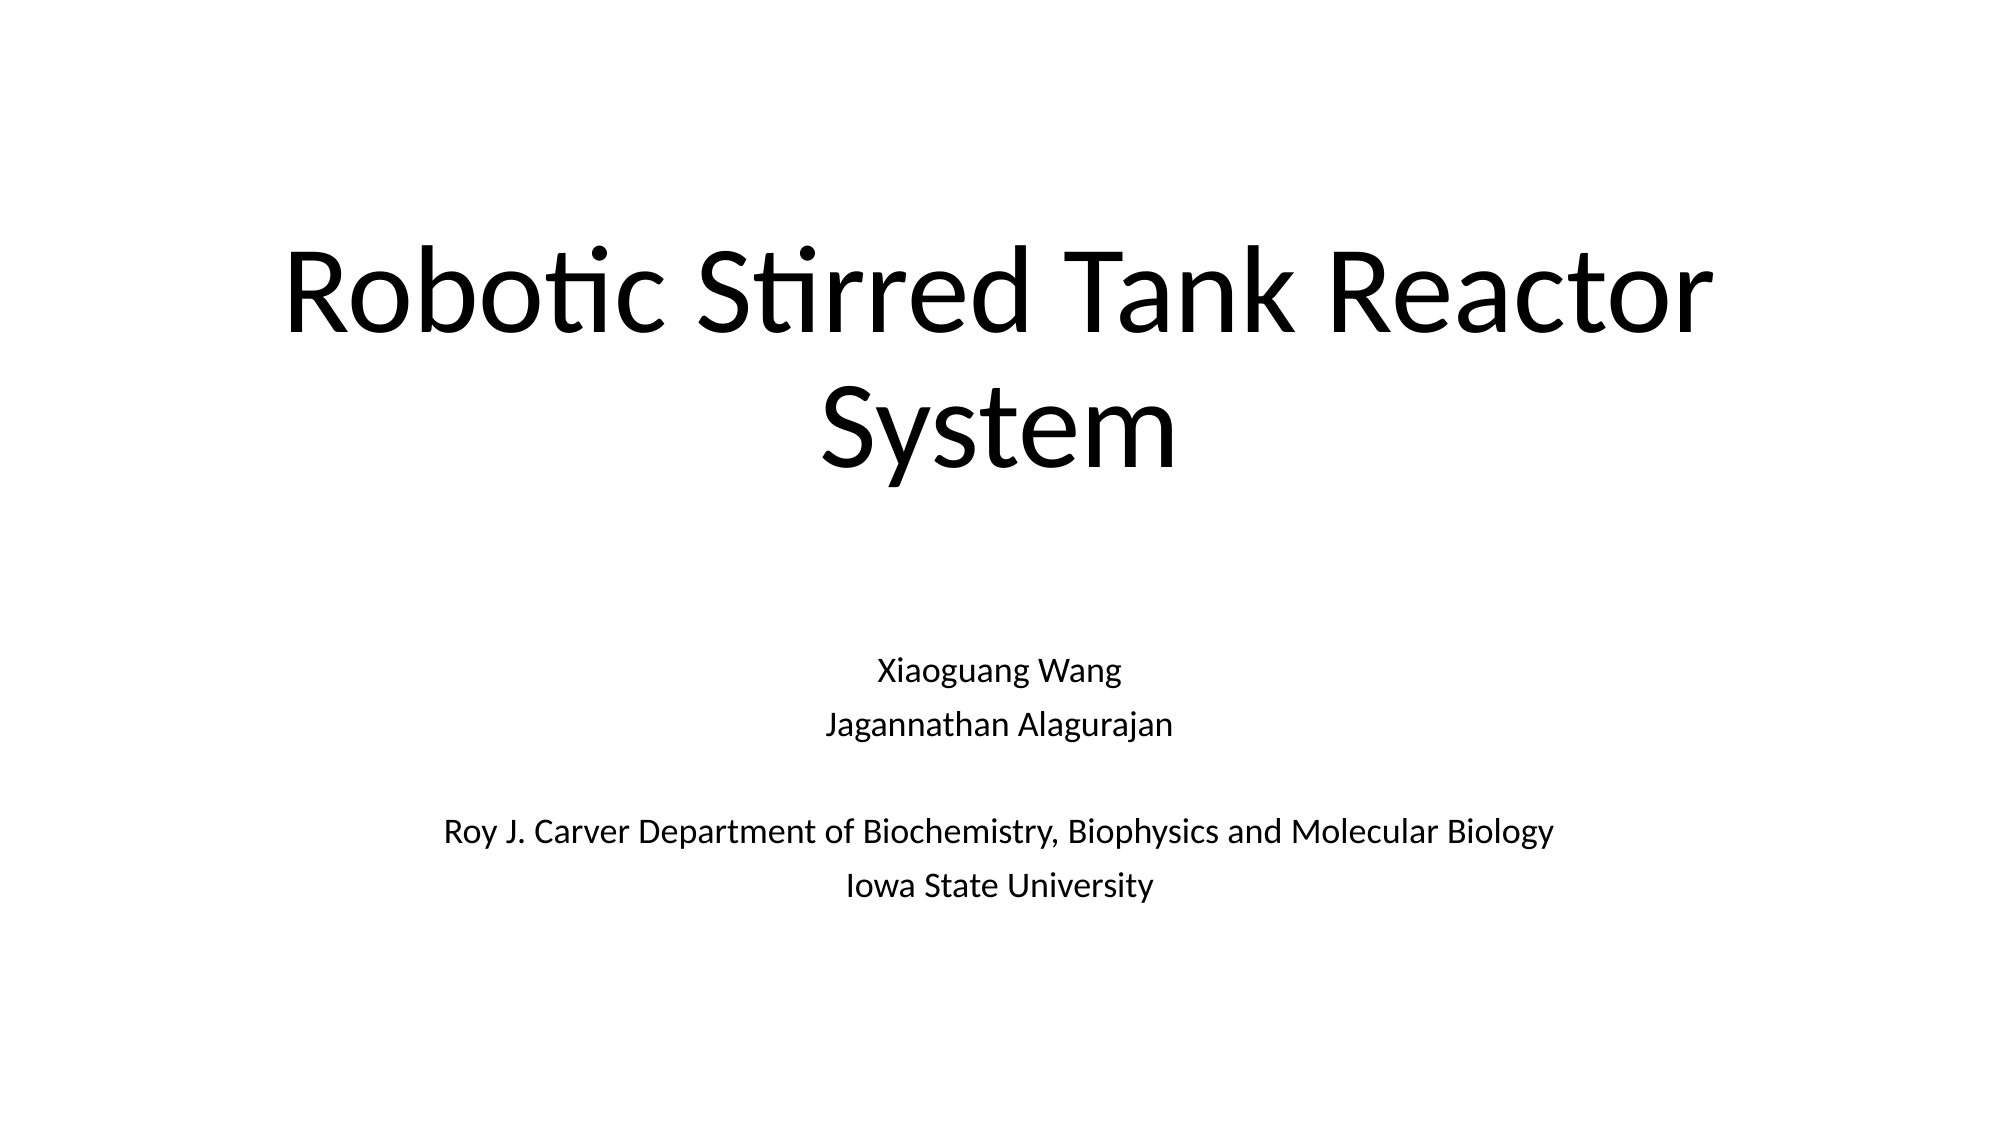

# Robotic Stirred Tank Reactor System
Xiaoguang Wang
Jagannathan Alagurajan

Roy J. Carver Department of Biochemistry, Biophysics and Molecular Biology
Iowa State University